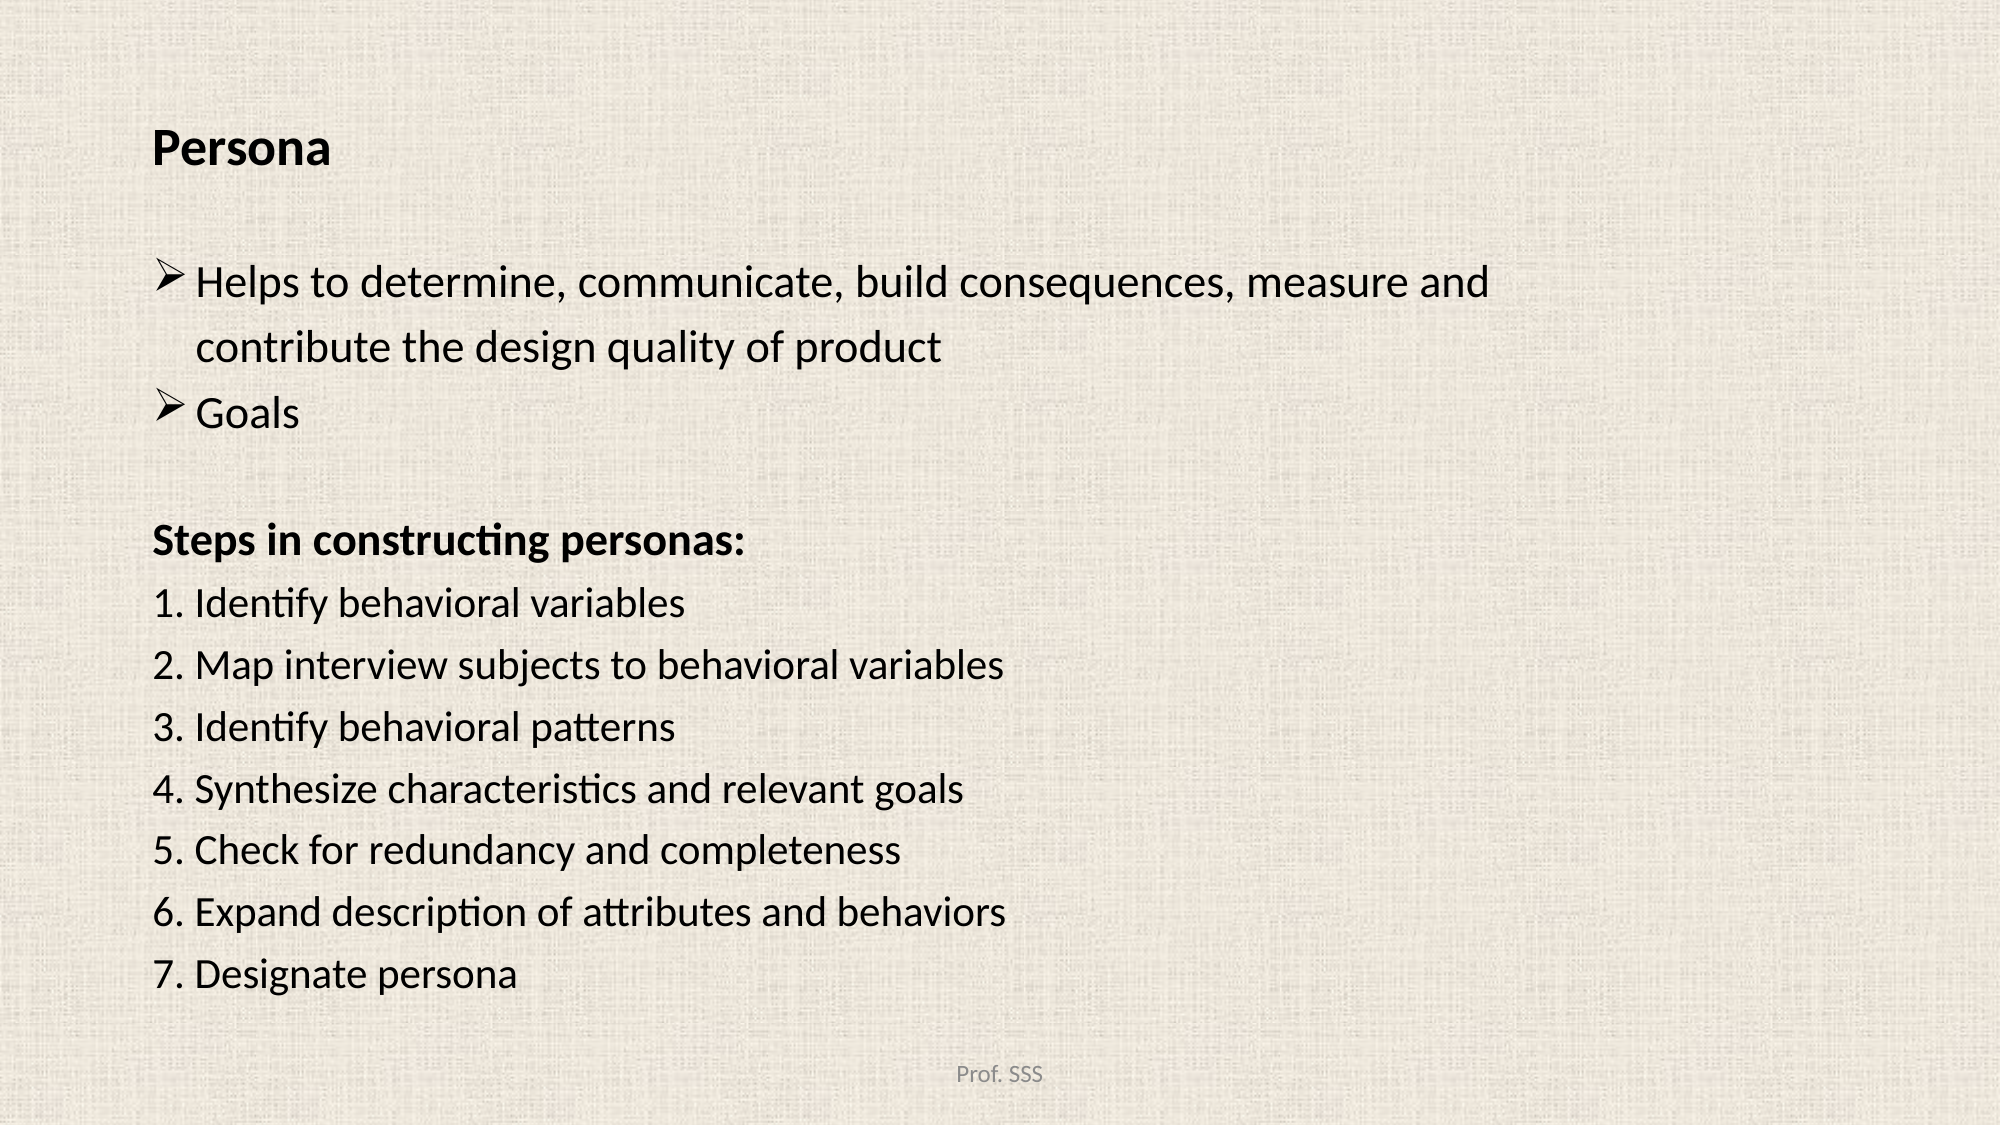

#
Persona

 Helps to determine, communicate, build consequences, measure and
	 contribute the design quality of product
 Goals

Steps in constructing personas:
1. Identify behavioral variables
2. Map interview subjects to behavioral variables
3. Identify behavioral patterns
4. Synthesize characteristics and relevant goals
5. Check for redundancy and completeness
6. Expand description of attributes and behaviors
7. Designate persona

Prof. SSS